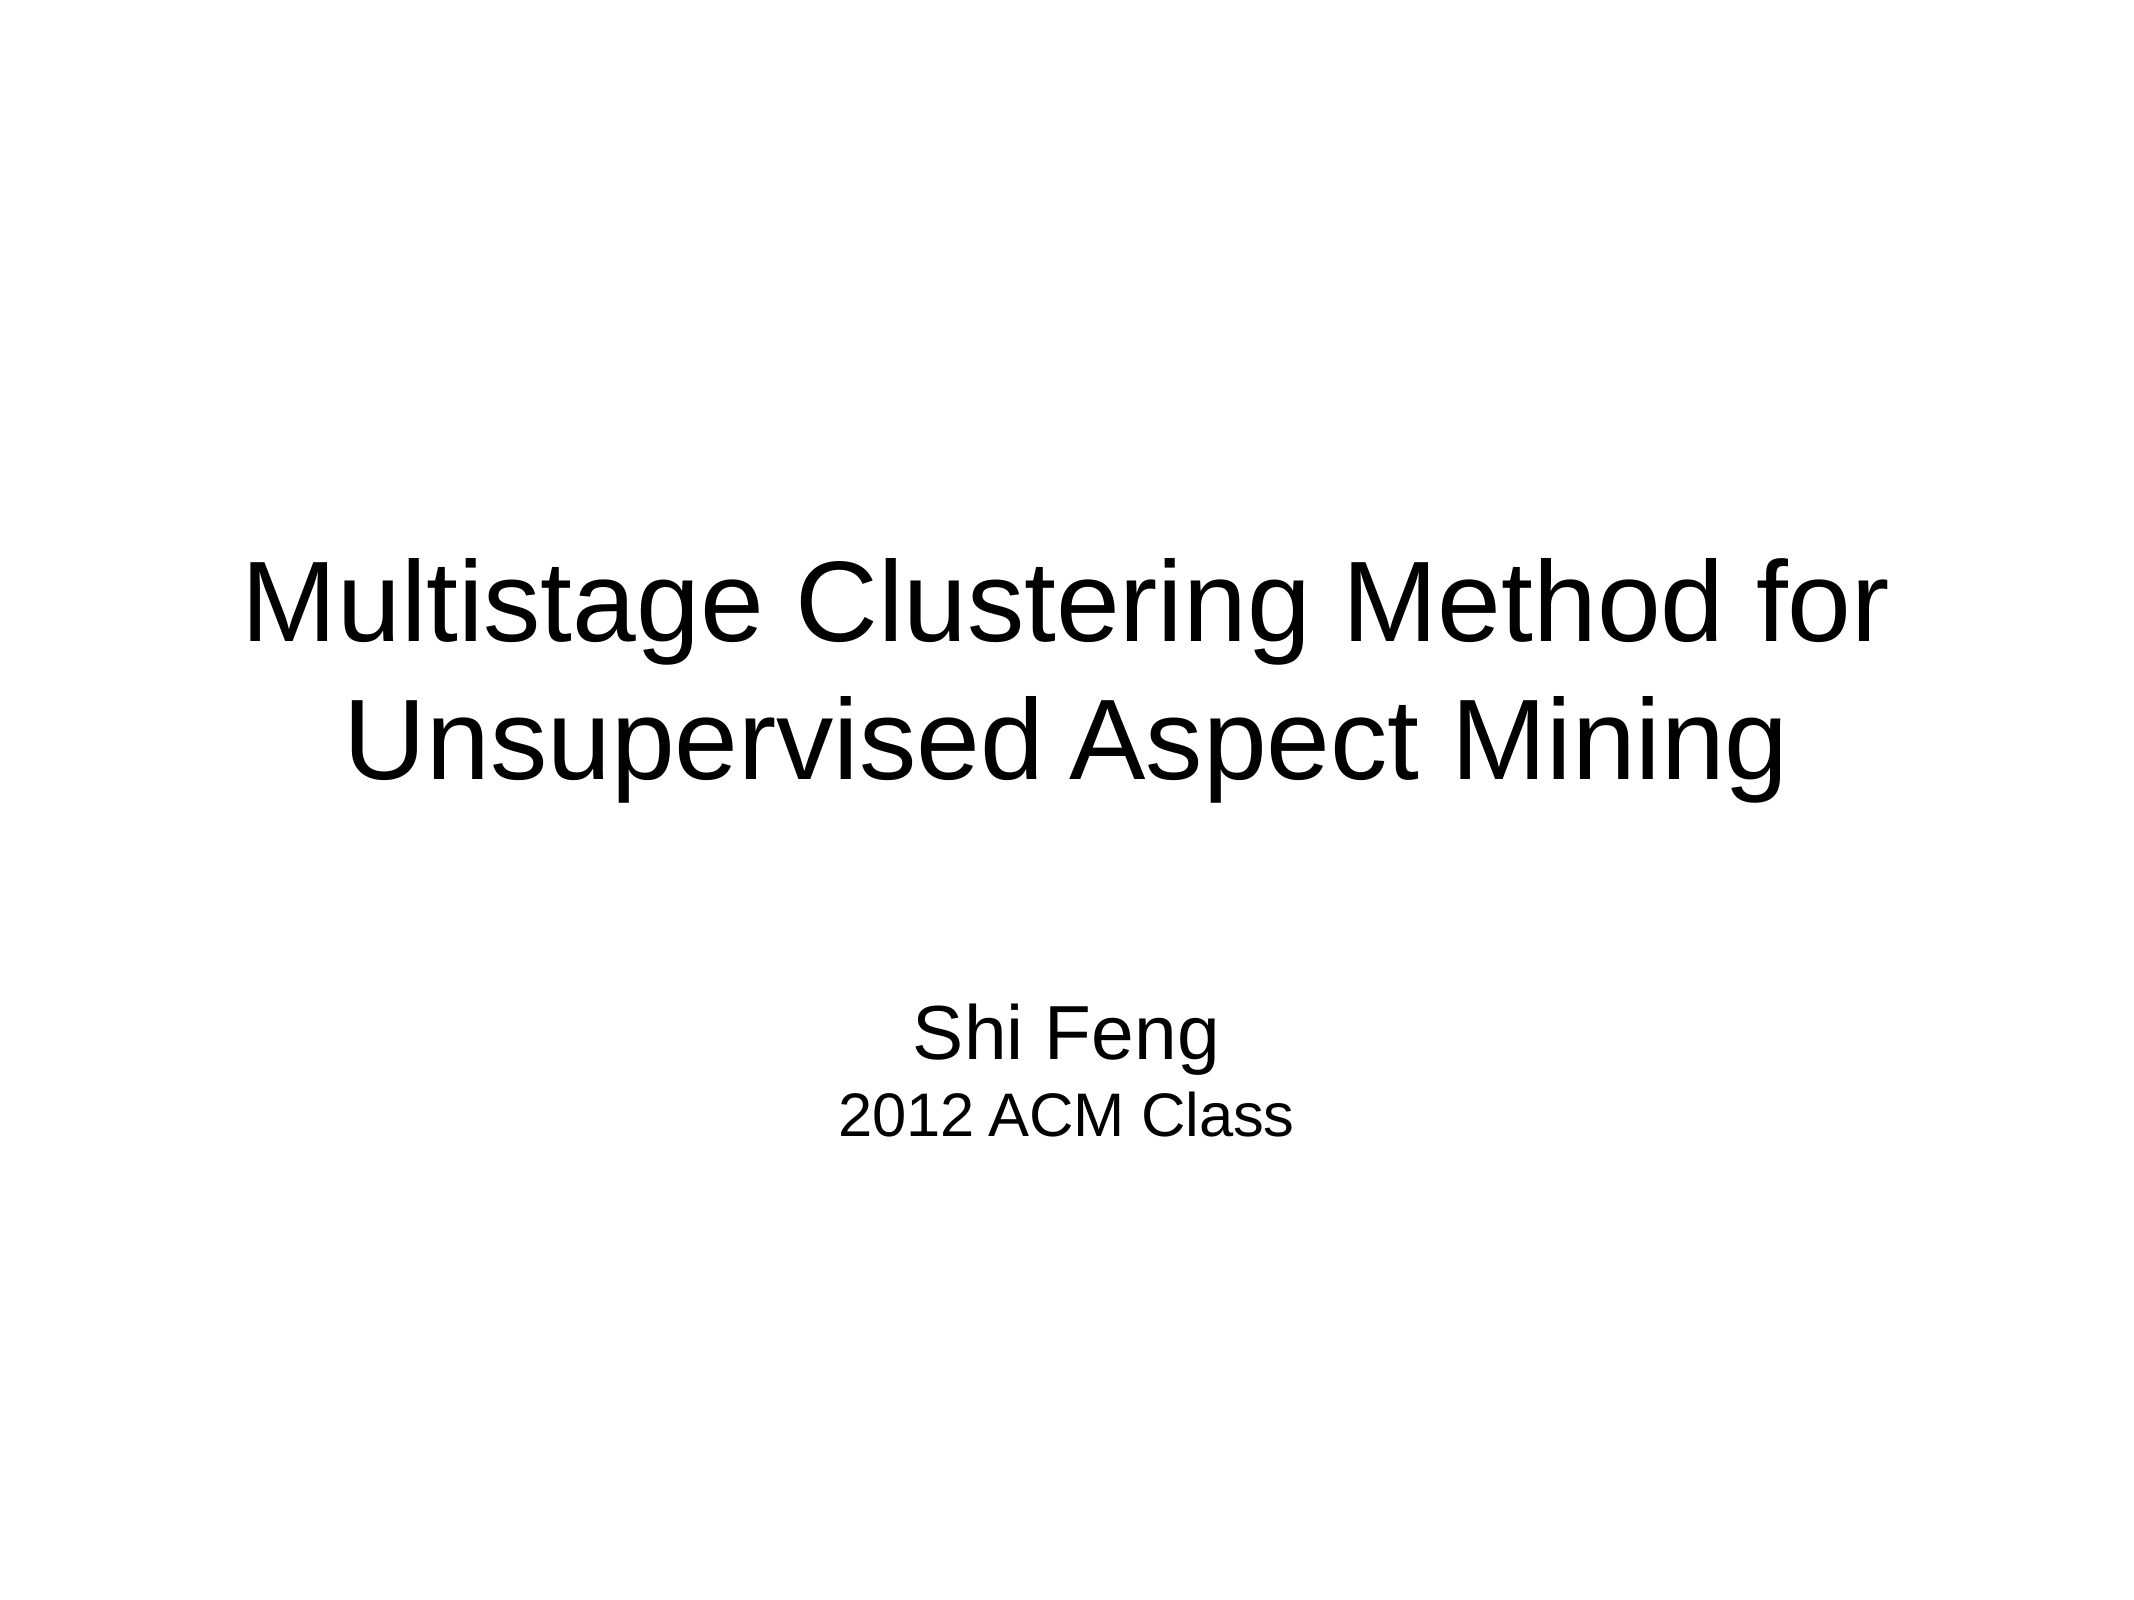

# Multistage Clustering Method for
Unsupervised Aspect Mining
Shi Feng
2012 ACM Class
1